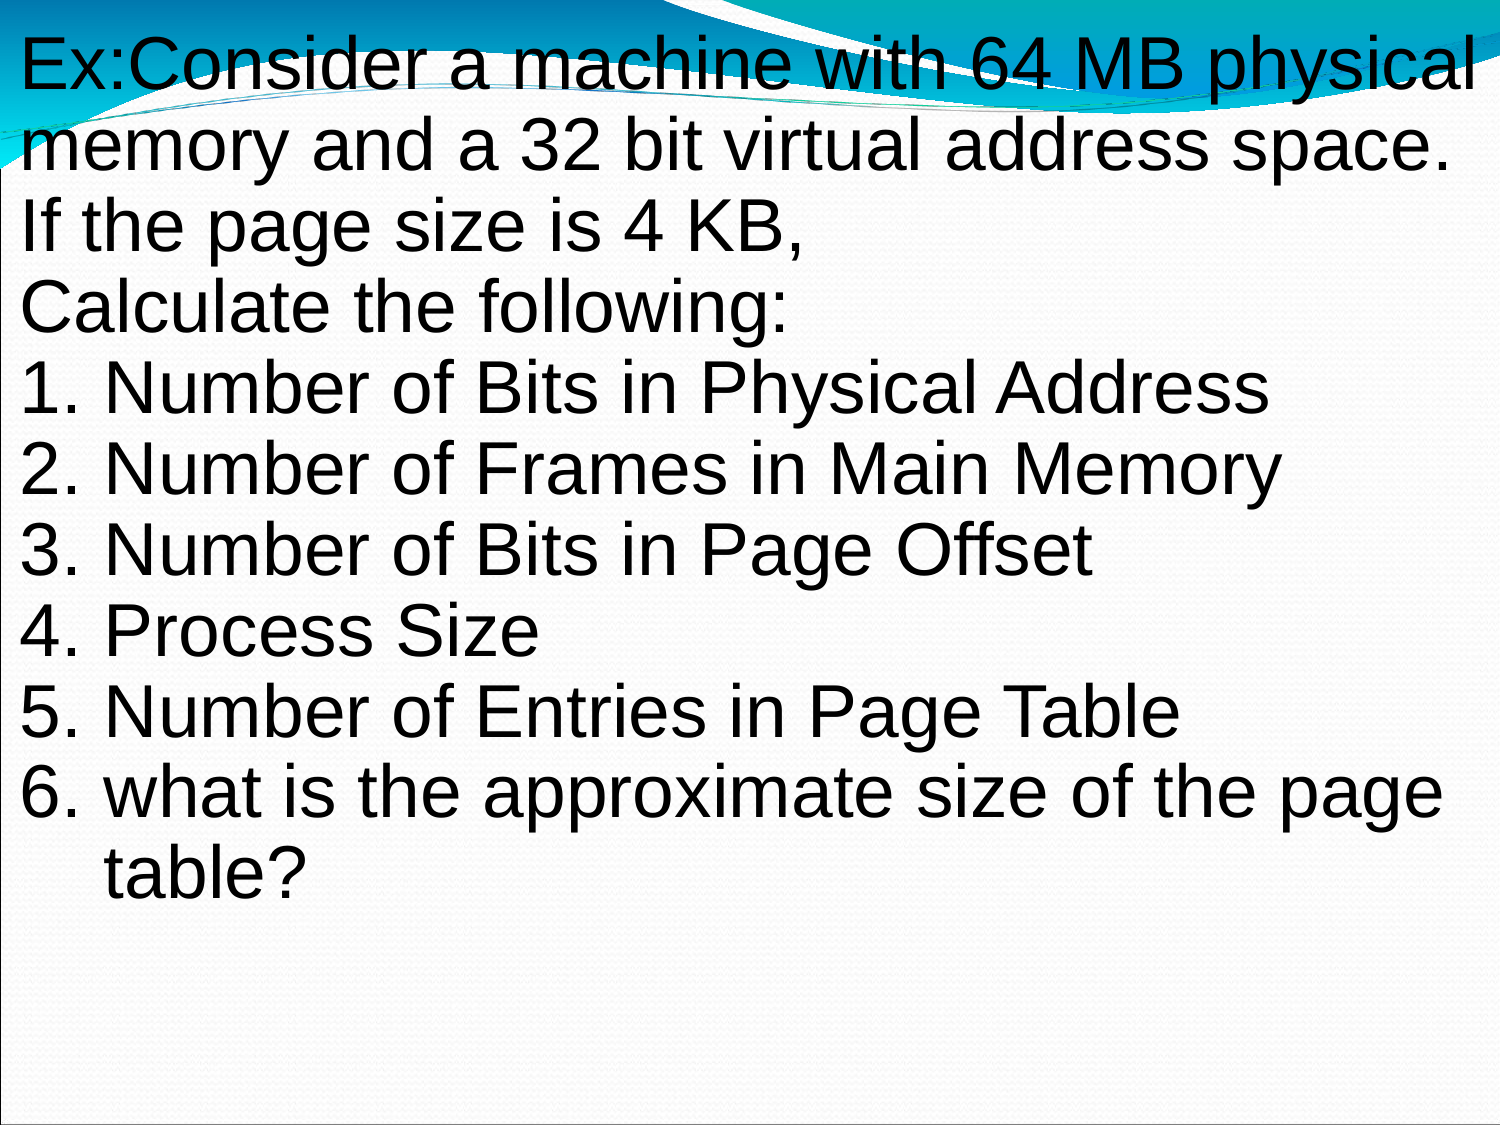

Ex:Consider a machine with 64 MB physical memory and a 32 bit virtual address space. If the page size is 4 KB,
Calculate the following:
Number of Bits in Physical Address
Number of Frames in Main Memory
Number of Bits in Page Offset
Process Size
Number of Entries in Page Table
what is the approximate size of the page table?